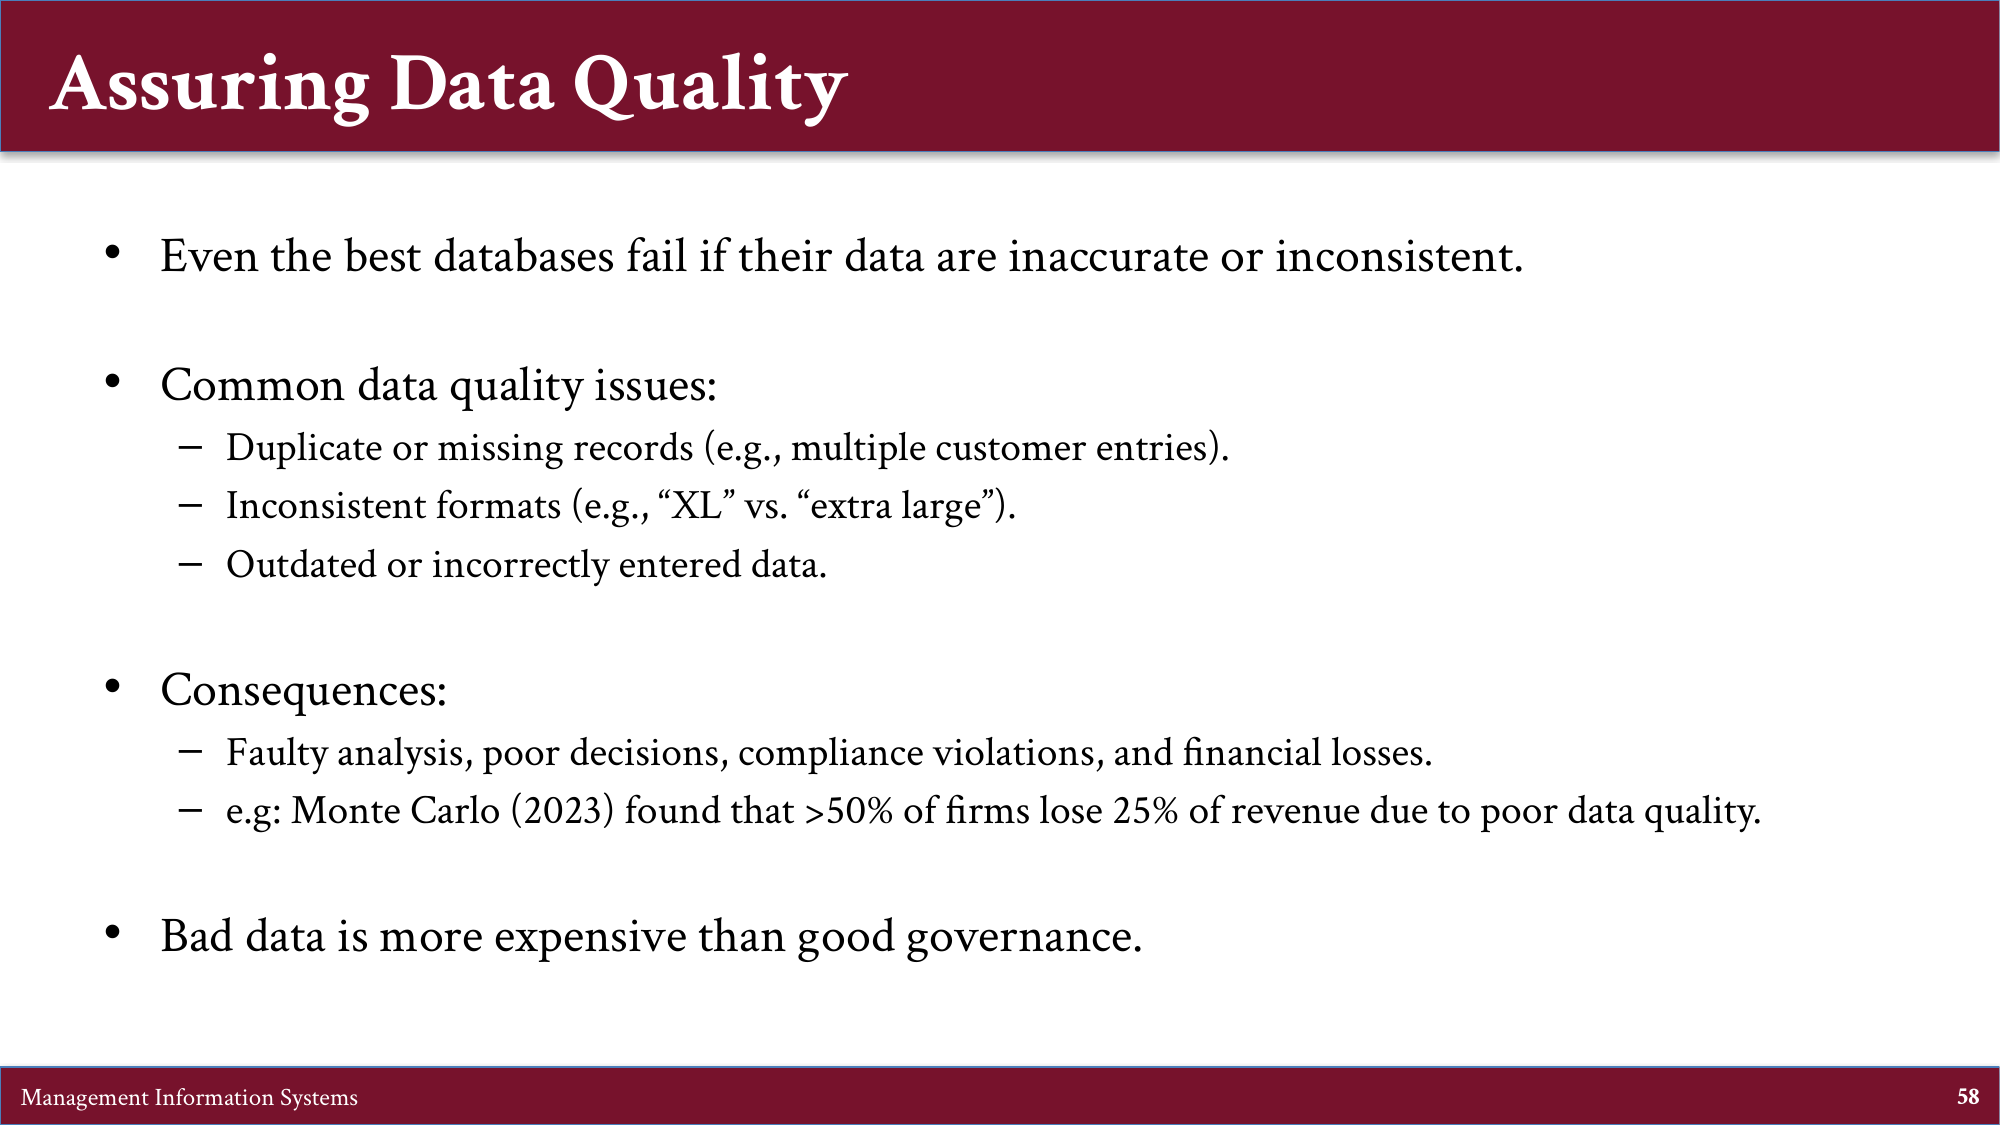

# Assuring Data Quality
Even the best databases fail if their data are inaccurate or inconsistent.

Common data quality issues:
Duplicate or missing records (e.g., multiple customer entries).
Inconsistent formats (e.g., “XL” vs. “extra large”).
Outdated or incorrectly entered data.

Consequences:
Faulty analysis, poor decisions, compliance violations, and financial losses.
e.g: Monte Carlo (2023) found that >50% of firms lose 25% of revenue due to poor data quality.

Bad data is more expensive than good governance.

 Management Information Systems
58